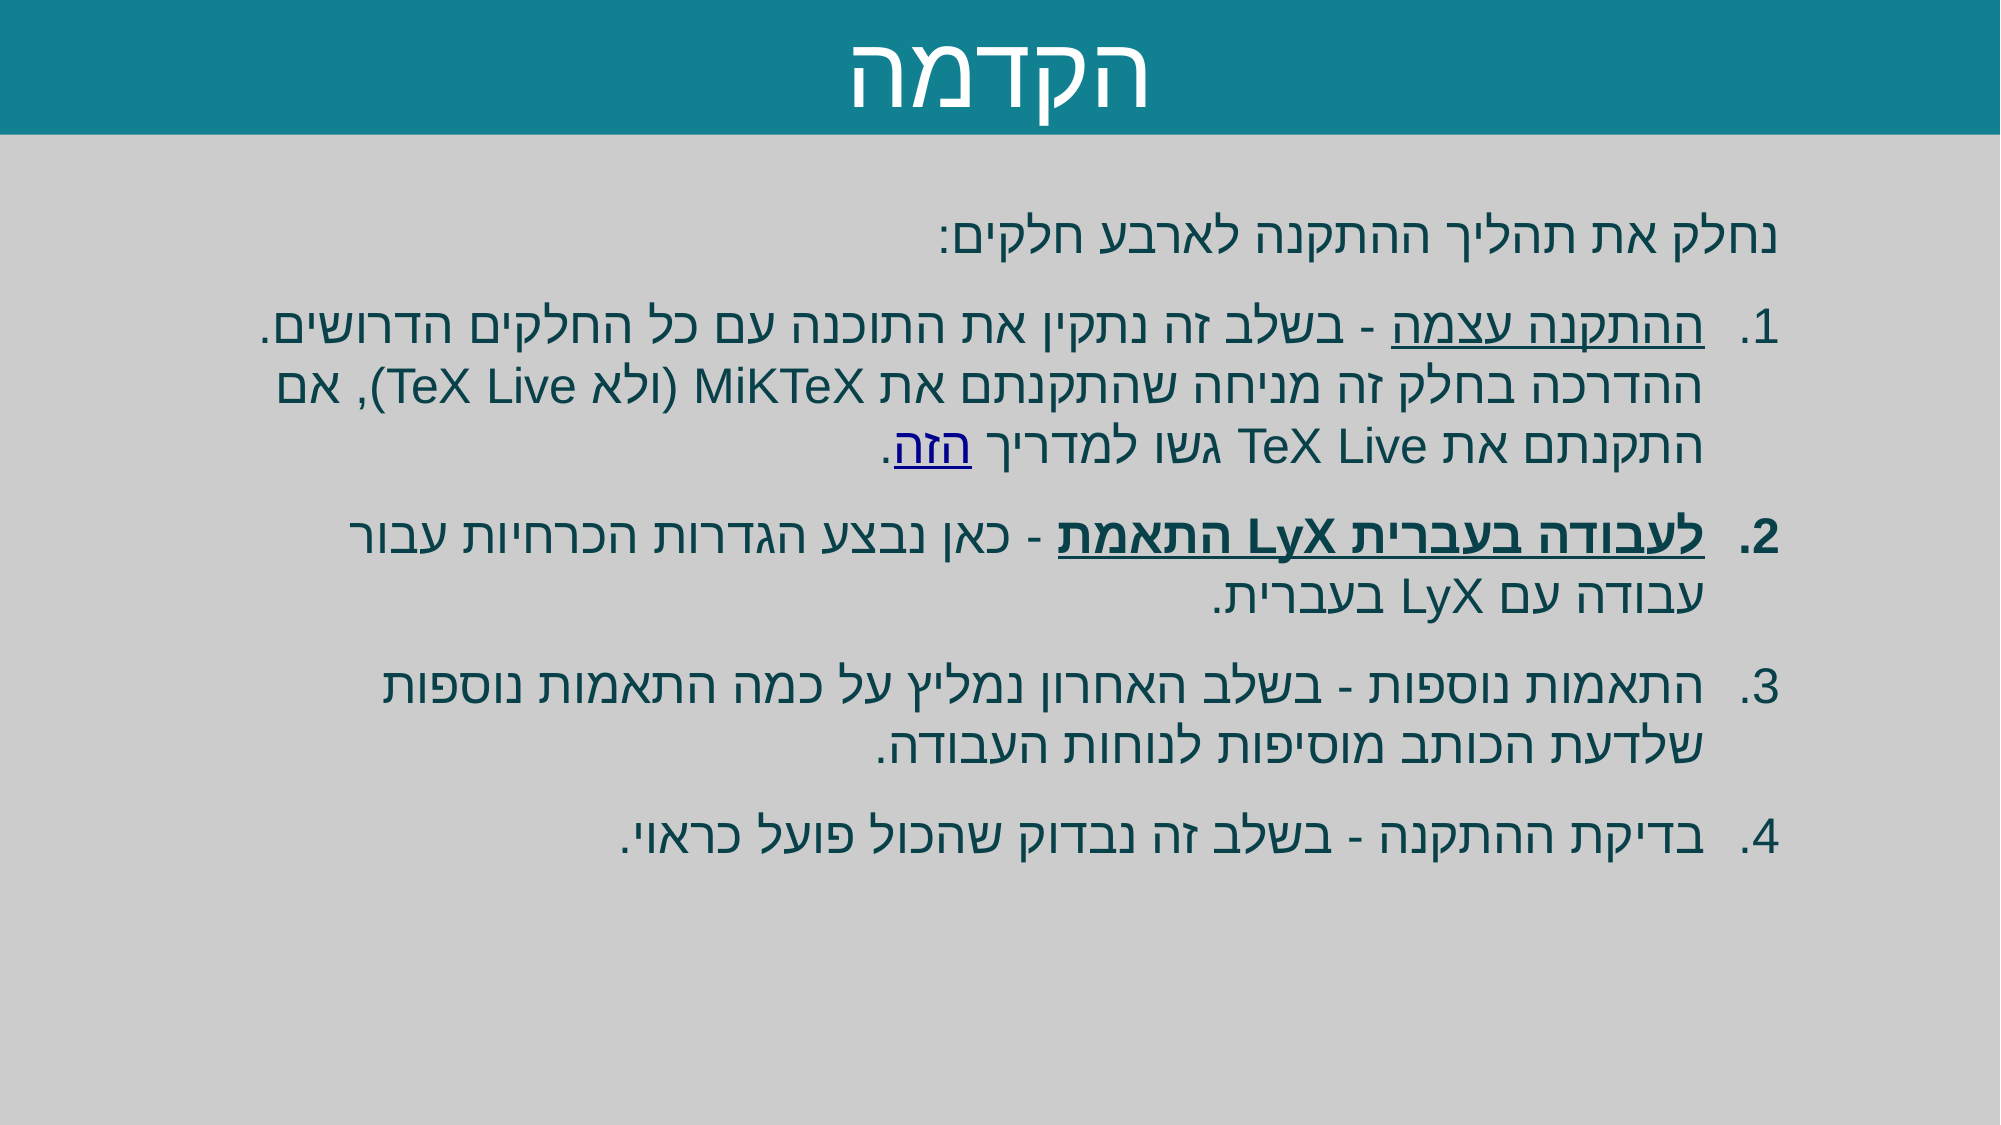

הקדמה

נחלק את תהליך ההתקנה לארבע חלקים:

ההתקנה עצמה - בשלב זה נתקין את התוכנה עם כל החלקים הדרושים. ההדרכה בחלק זה מניחה שהתקנתם את MiKTeX (ולא TeX Live), אם התקנתם את TeX Live גשו למדריך הזה.

התאמת LyX לעבודה בעברית - כאן נבצע הגדרות הכרחיות עבור עבודה עם LyX בעברית.
התאמות נוספות - בשלב האחרון נמליץ על כמה התאמות נוספות שלדעת הכותב מוסיפות לנוחות העבודה.

בדיקת ההתקנה - בשלב זה נבדוק שהכול פועל כראוי.